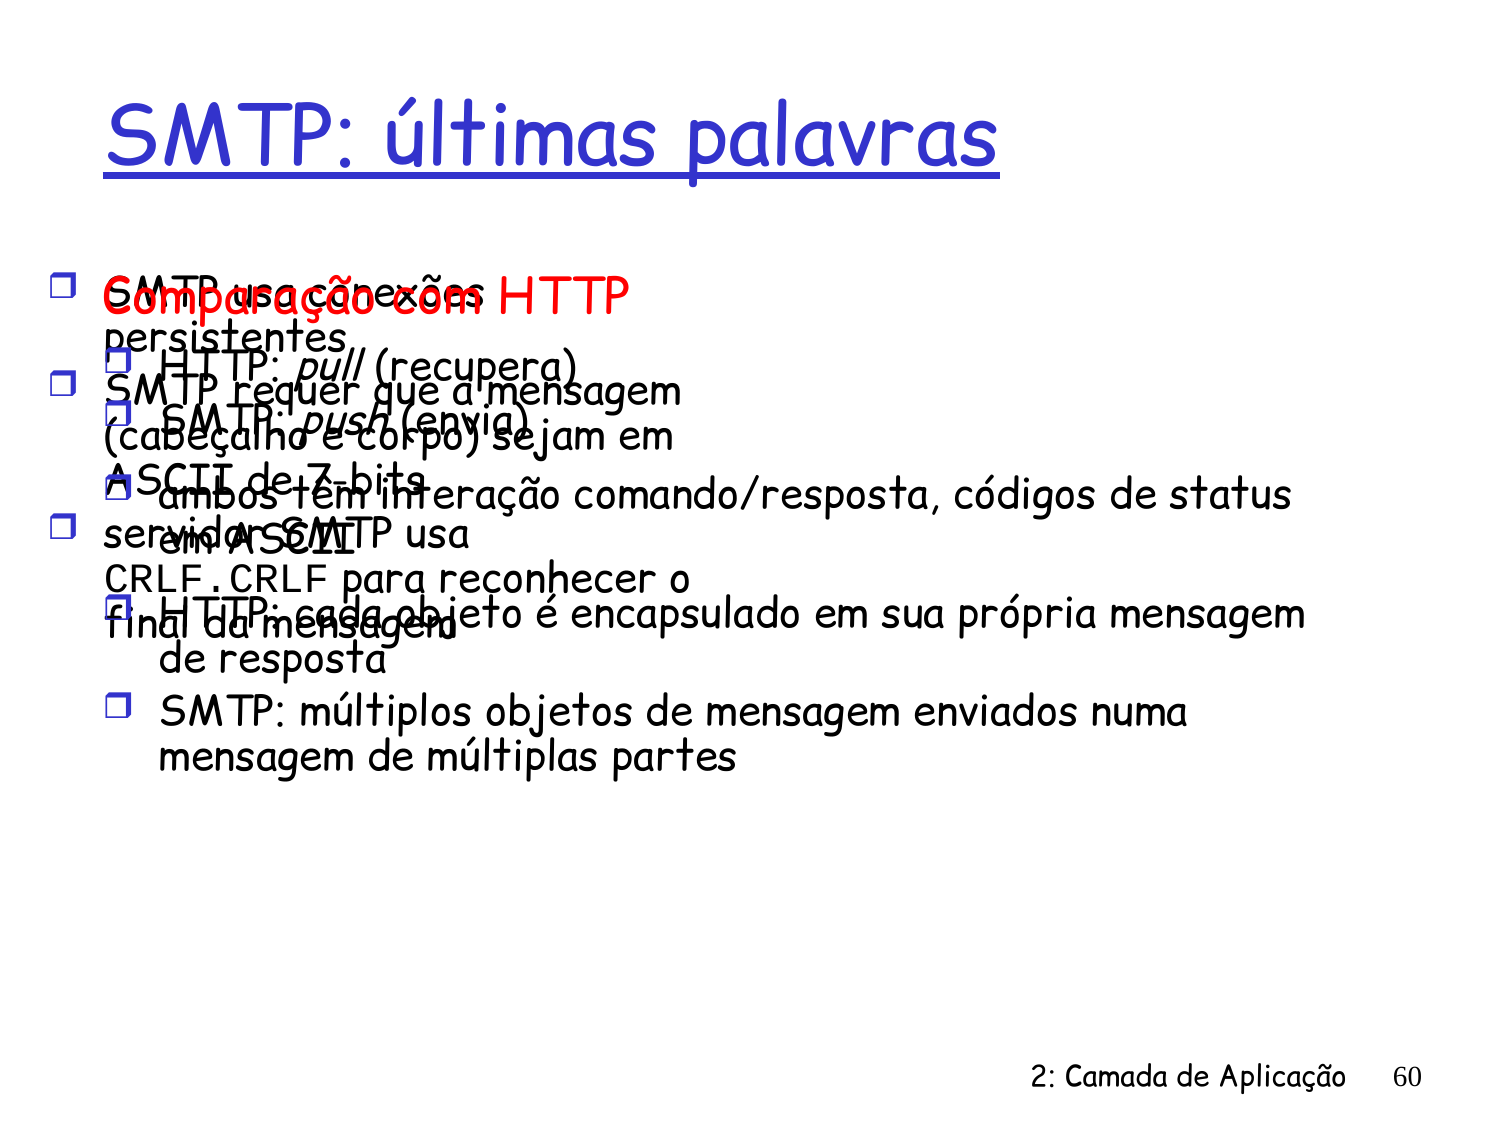

# SMTP: últimas palavras
SMTP usa conexões persistentes
SMTP requer que a mensagem (cabeçalho e corpo) sejam em ASCII de 7-bits
servidor SMTP usa CRLF.CRLF para reconhecer o final da mensagem
Comparação com HTTP
HTTP: pull (recupera)
SMTP: push (envia)
ambos têm interação comando/resposta, códigos de status em ASCII
HTTP: cada objeto é encapsulado em sua própria mensagem de resposta
SMTP: múltiplos objetos de mensagem enviados numa mensagem de múltiplas partes
2: Camada de Aplicação
60